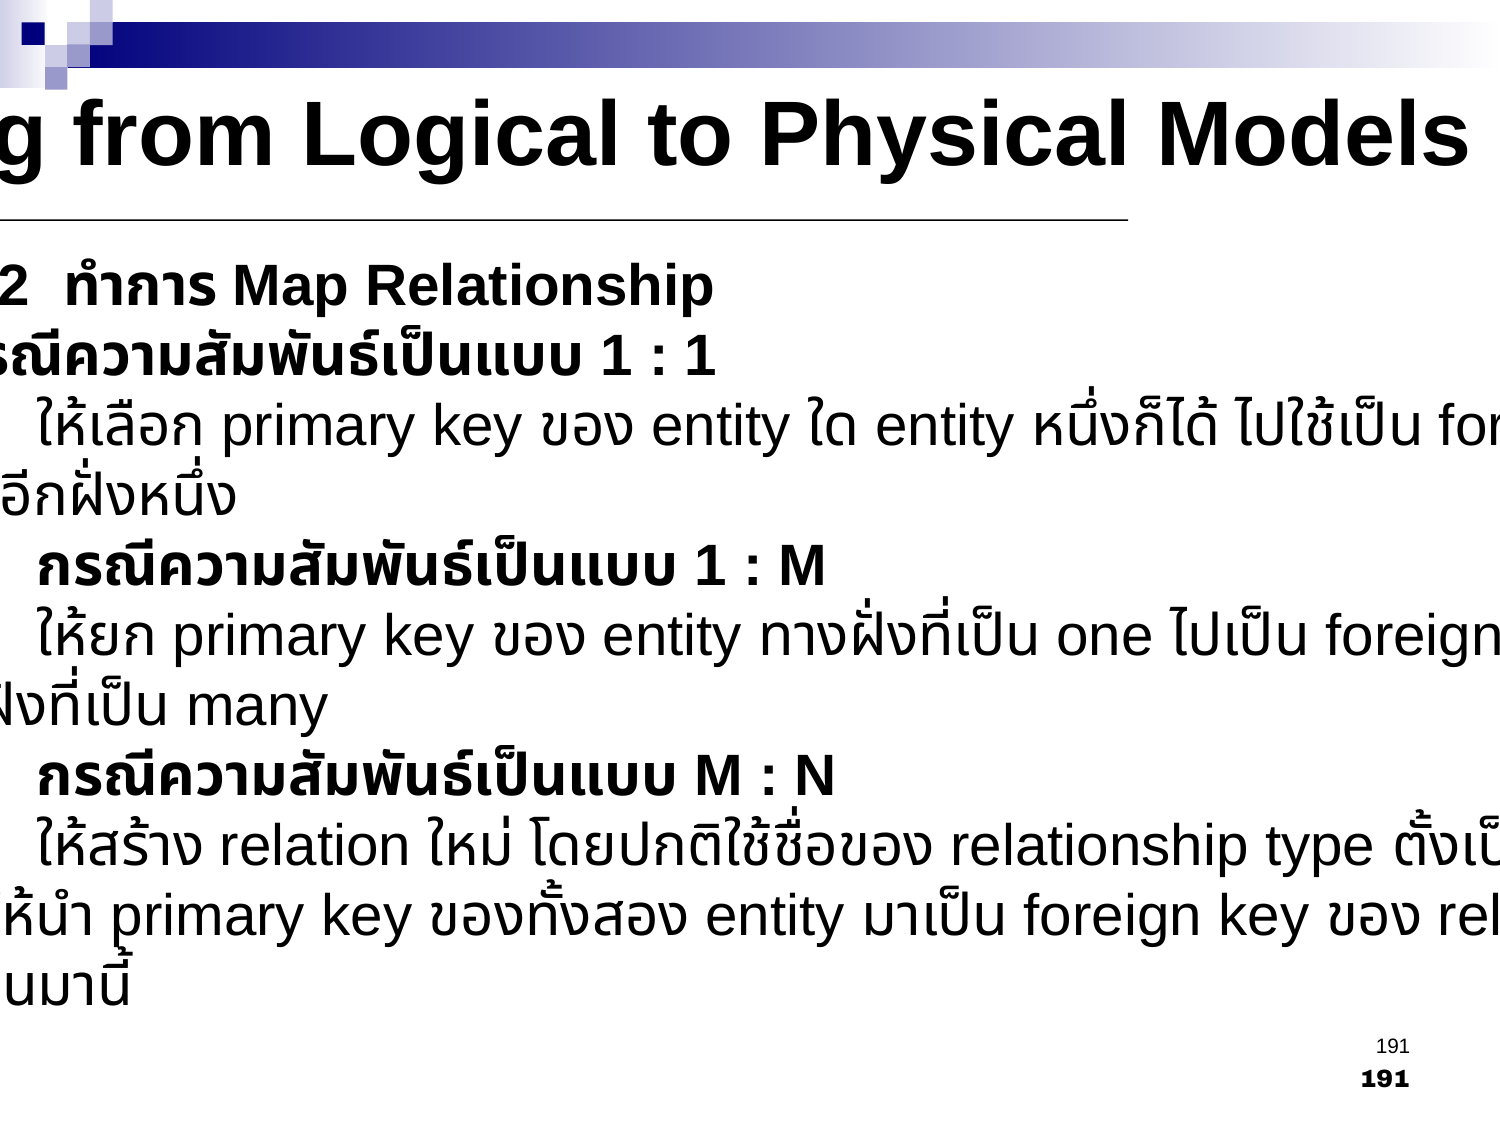

Moving from Logical to Physical Models

        step 2  ทำการ Map Relationship
	    กรณีความสัมพันธ์เป็นแบบ 1 : 1
                    ให้เลือก primary key ของ entity ใด entity หนึ่งก็ได้ ไปใช้เป็น foreign key
ของ entity อีกฝั่งหนึ่ง
                    กรณีความสัมพันธ์เป็นแบบ 1 : M
                    ให้ยก primary key ของ entity ทางฝั่งที่เป็น one ไปเป็น foreign key ของ
entity ทางฝั่งที่เป็น many
                    กรณีความสัมพันธ์เป็นแบบ M : N
                    ให้สร้าง relation ใหม่ โดยปกติใช้ชื่อของ relationship type ตั้งเป็น
ชื่อใหม่ และให้นำ primary key ของทั้งสอง entity มาเป็น foreign key ของ relation
ใหม่ที่สร้างขึ้นมานี้
191
191